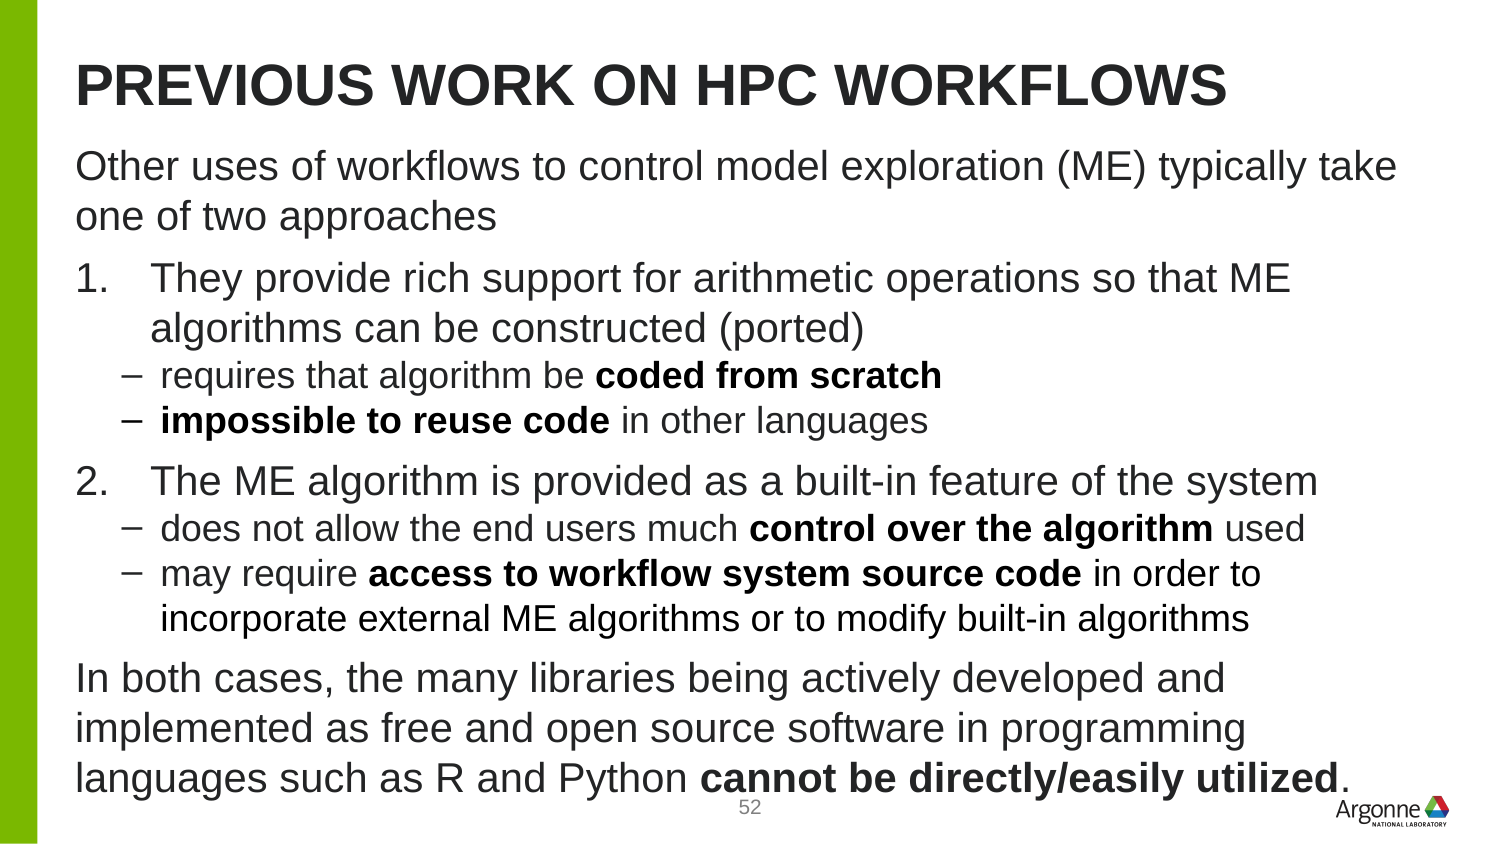

# Previous work on HPC workflows
Other uses of workflows to control model exploration (ME) typically take one of two approaches
They provide rich support for arithmetic operations so that ME algorithms can be constructed (ported)
requires that algorithm be coded from scratch
impossible to reuse code in other languages
The ME algorithm is provided as a built-in feature of the system
does not allow the end users much control over the algorithm used
may require access to workflow system source code in order to incorporate external ME algorithms or to modify built-in algorithms
In both cases, the many libraries being actively developed and implemented as free and open source software in programming languages such as R and Python cannot be directly/easily utilized.
52